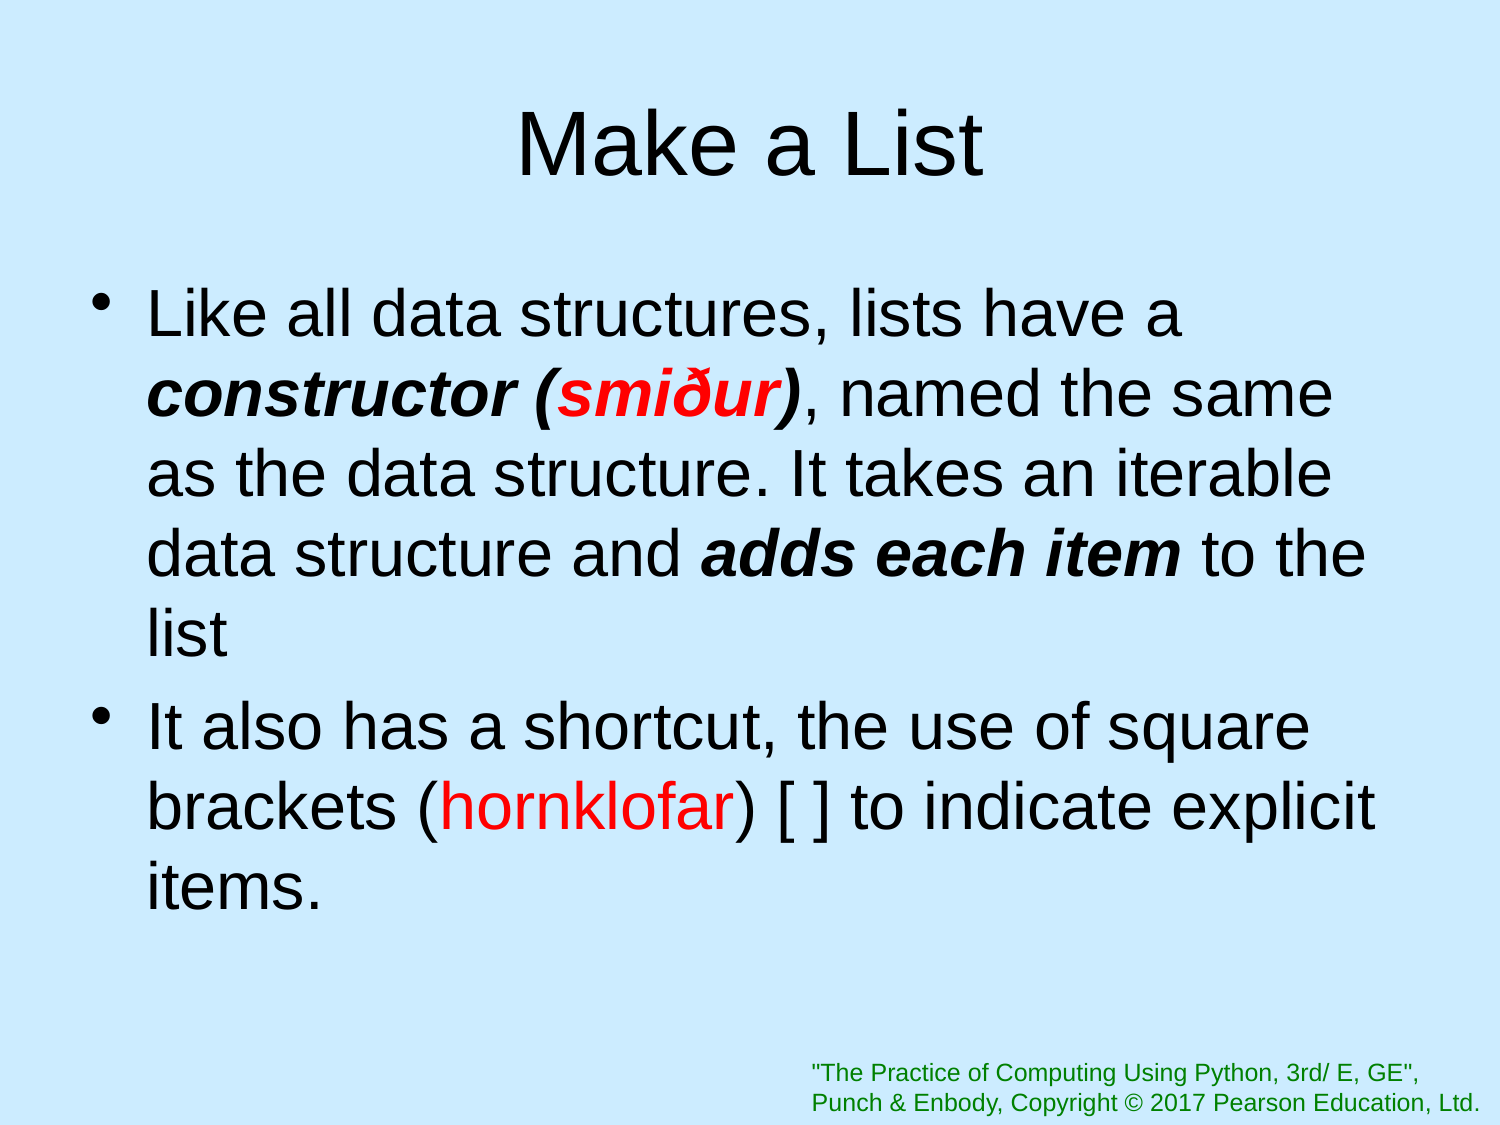

# Make a List
Like all data structures, lists have a constructor (smiður), named the same as the data structure. It takes an iterable data structure and adds each item to the list
It also has a shortcut, the use of square brackets (hornklofar) [ ] to indicate explicit items.